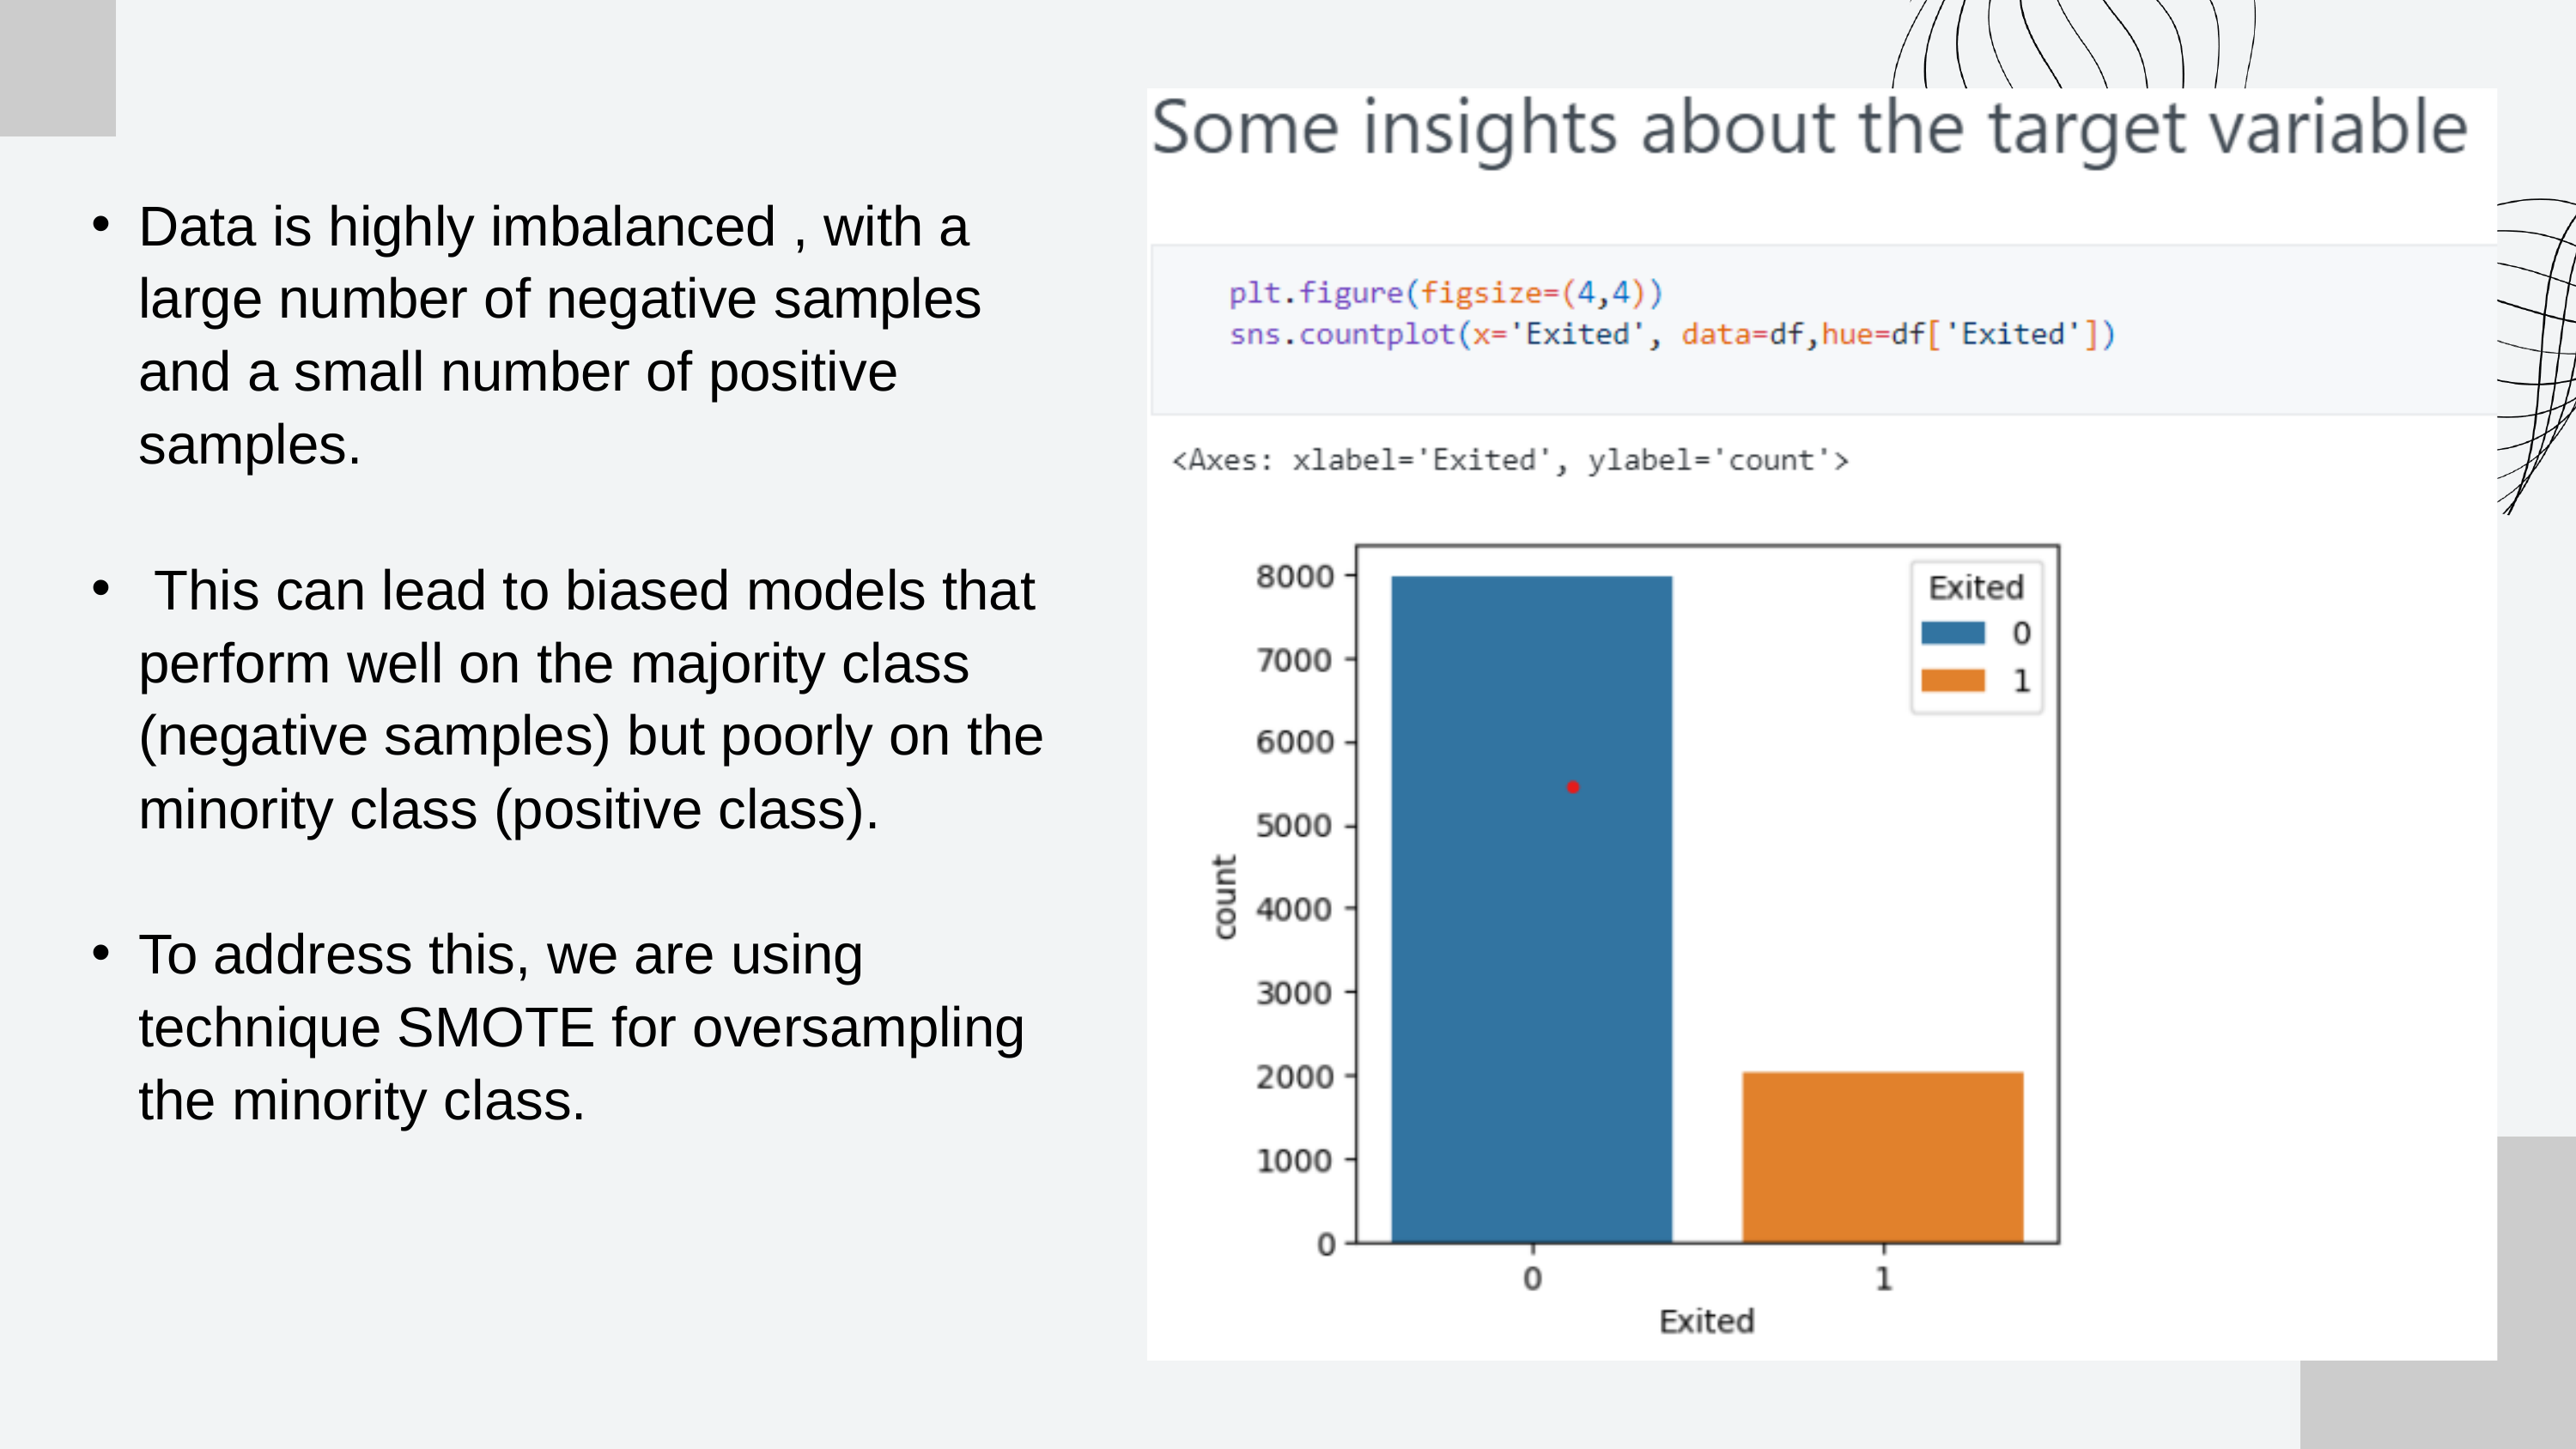

Data is highly imbalanced , with a large number of negative samples and a small number of positive samples.

 This can lead to biased models that perform well on the majority class (negative samples) but poorly on the minority class (positive class).

To address this, we are using technique SMOTE for oversampling the minority class.